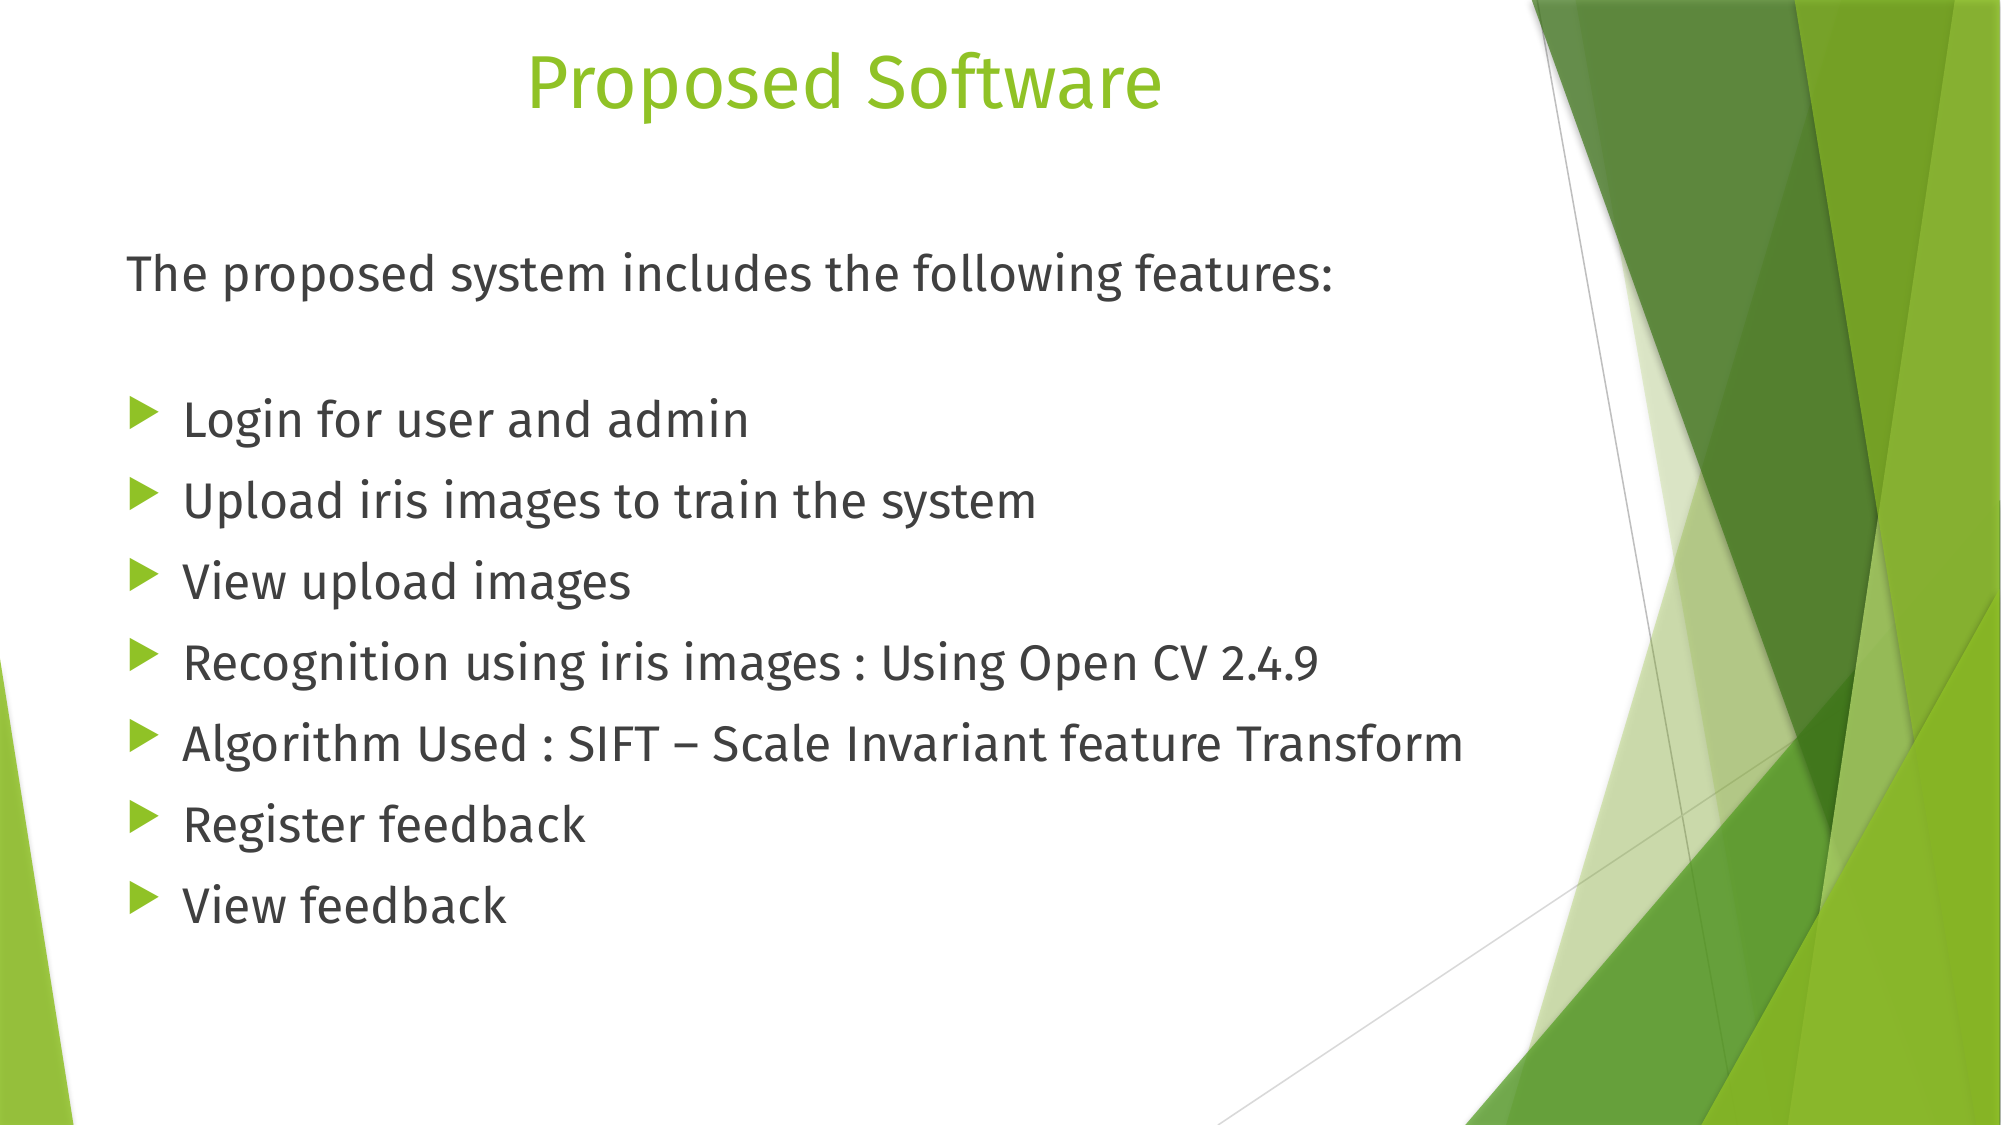

# Proposed Software
The proposed system includes the following features:

Login for user and admin
Upload iris images to train the system
View upload images
Recognition using iris images : Using Open CV 2.4.9
Algorithm Used : SIFT – Scale Invariant feature Transform
Register feedback
View feedback